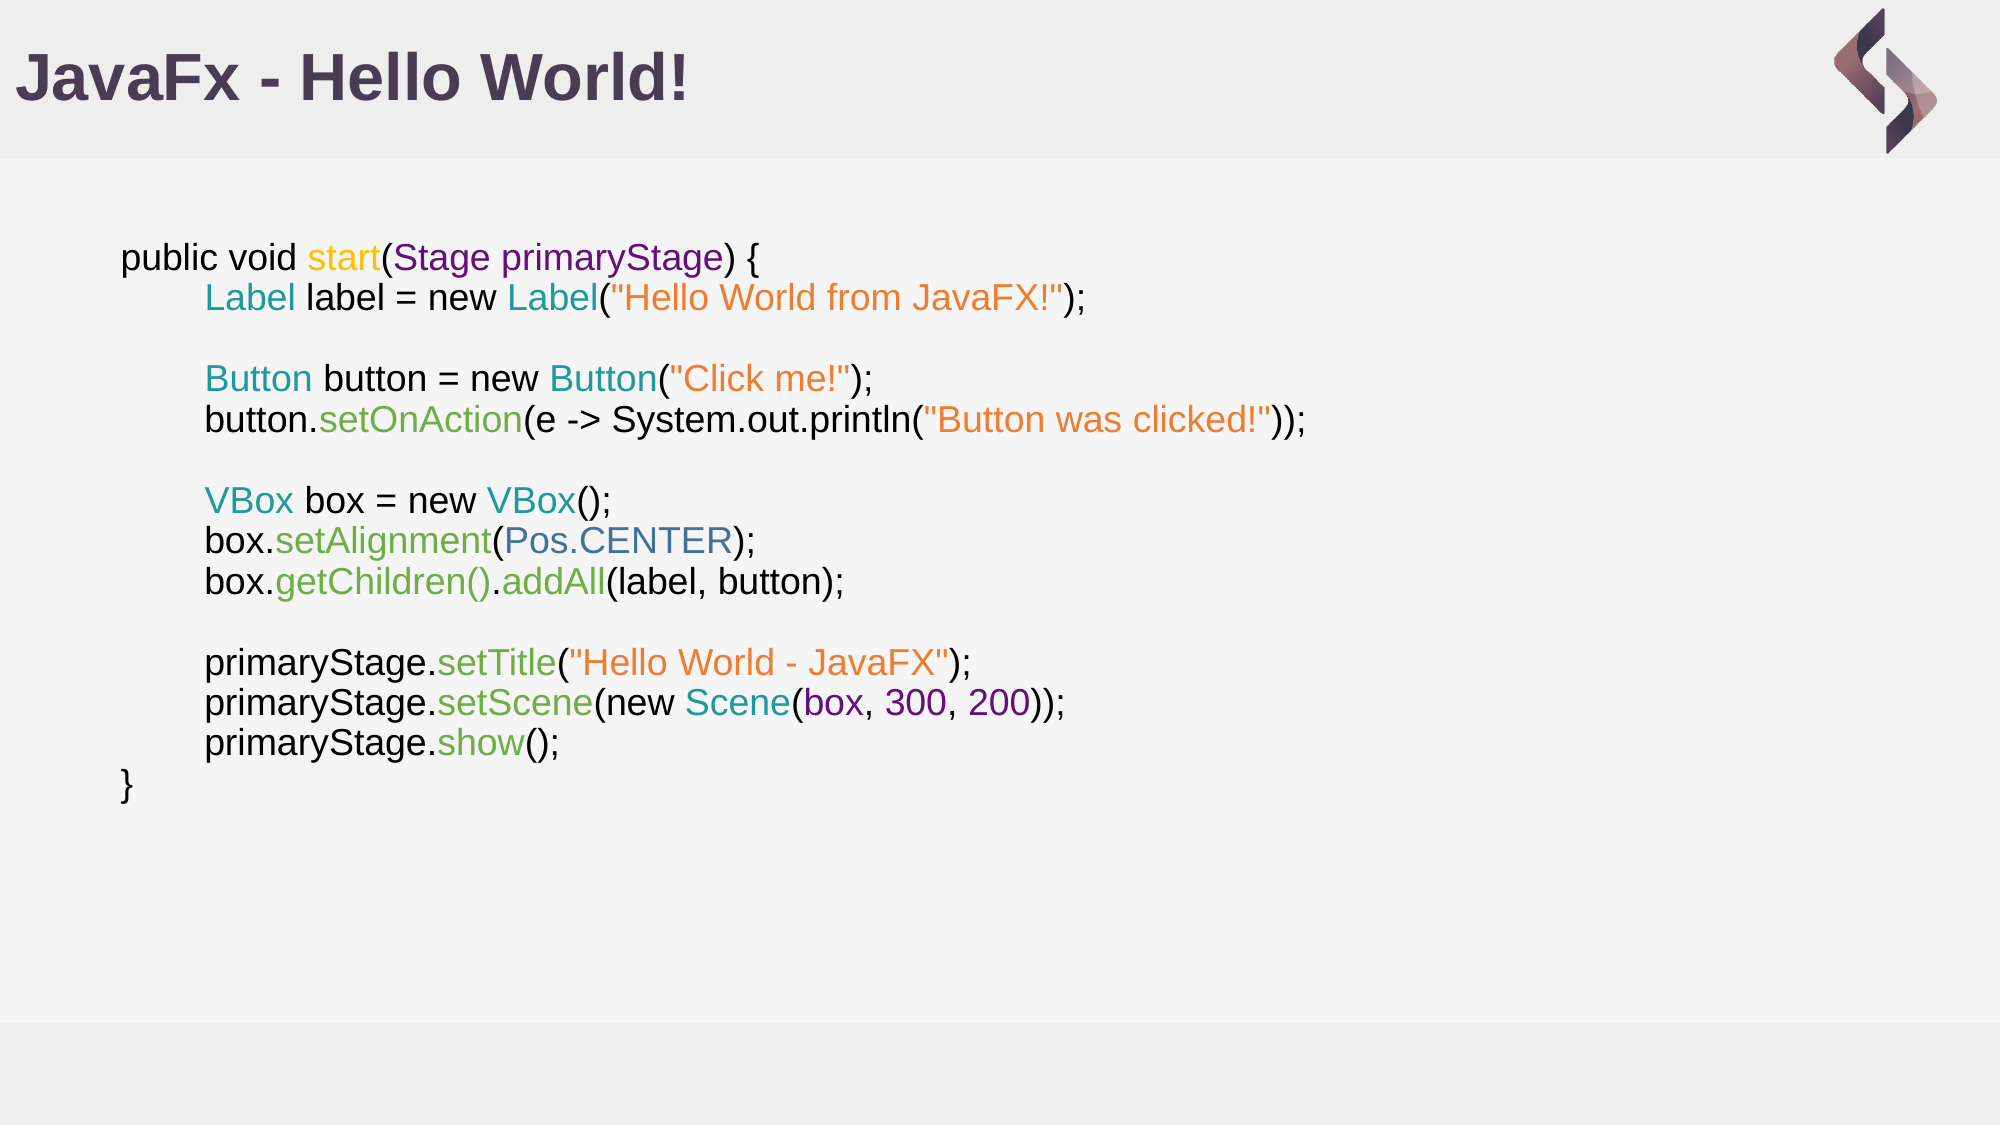

# JavaFx - Hello World!
public void start(Stage primaryStage) {
        Label label = new Label("Hello World from JavaFX!");
        Button button = new Button("Click me!");
        button.setOnAction(e -> System.out.println("Button was clicked!"));
        VBox box = new VBox();
        box.setAlignment(Pos.CENTER);
        box.getChildren().addAll(label, button);
        primaryStage.setTitle("Hello World - JavaFX");
        primaryStage.setScene(new Scene(box, 300, 200));
        primaryStage.show();
}